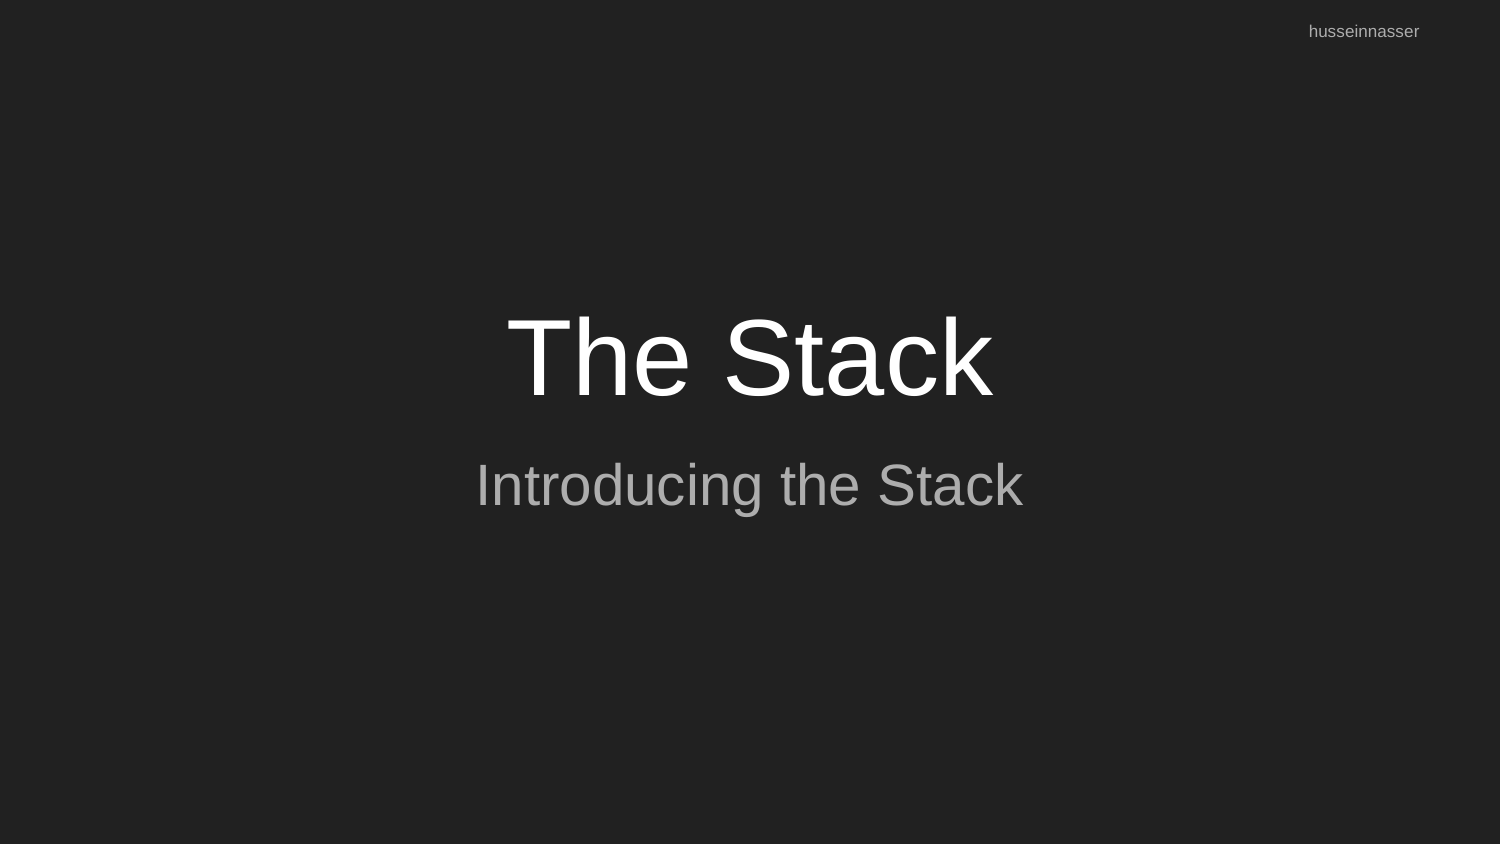

husseinnasser
# The Stack
Introducing the Stack